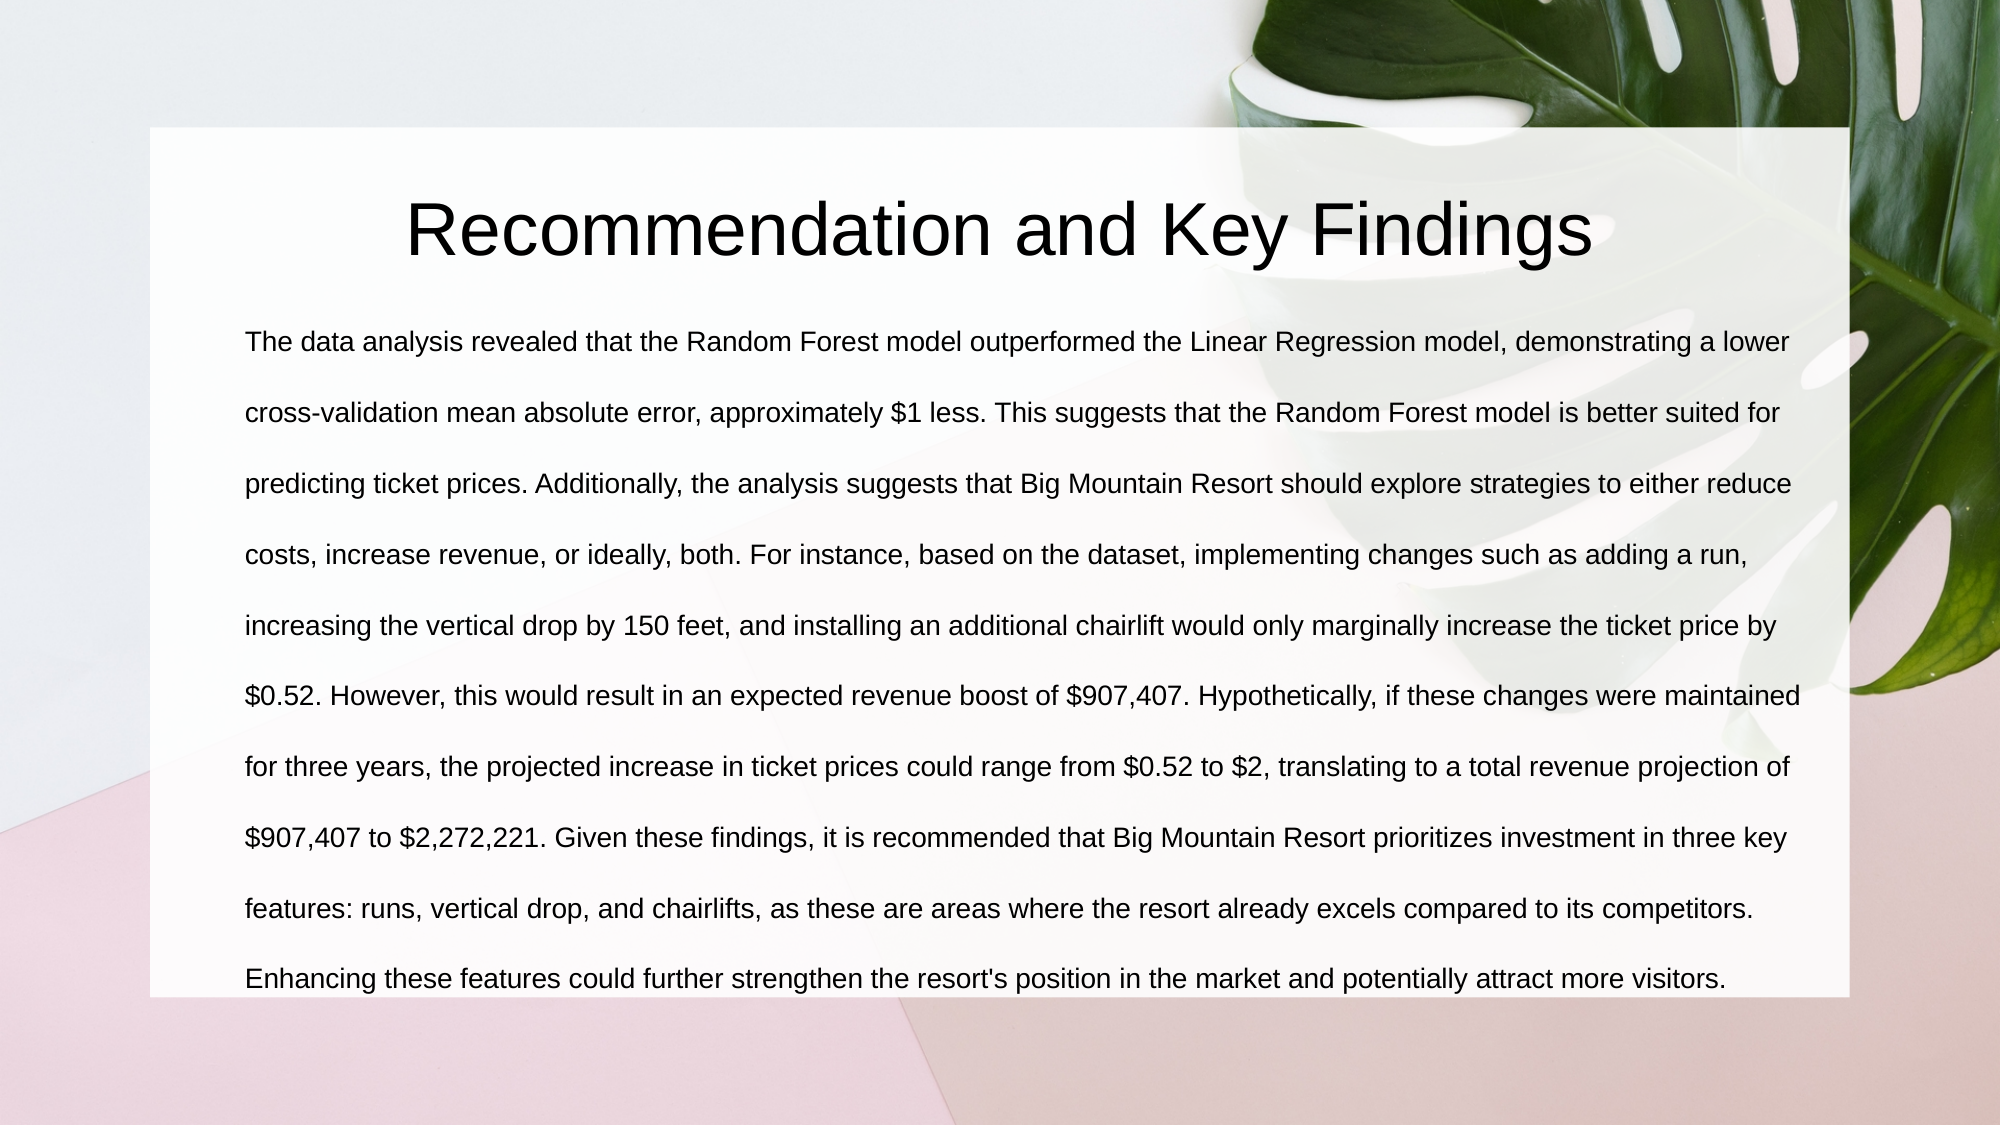

# Recommendation and Key Findings
The data analysis revealed that the Random Forest model outperformed the Linear Regression model, demonstrating a lower cross-validation mean absolute error, approximately $1 less. This suggests that the Random Forest model is better suited for predicting ticket prices. Additionally, the analysis suggests that Big Mountain Resort should explore strategies to either reduce costs, increase revenue, or ideally, both. For instance, based on the dataset, implementing changes such as adding a run, increasing the vertical drop by 150 feet, and installing an additional chairlift would only marginally increase the ticket price by $0.52. However, this would result in an expected revenue boost of $907,407. Hypothetically, if these changes were maintained for three years, the projected increase in ticket prices could range from $0.52 to $2, translating to a total revenue projection of $907,407 to $2,272,221. Given these findings, it is recommended that Big Mountain Resort prioritizes investment in three key features: runs, vertical drop, and chairlifts, as these are areas where the resort already excels compared to its competitors. Enhancing these features could further strengthen the resort's position in the market and potentially attract more visitors.